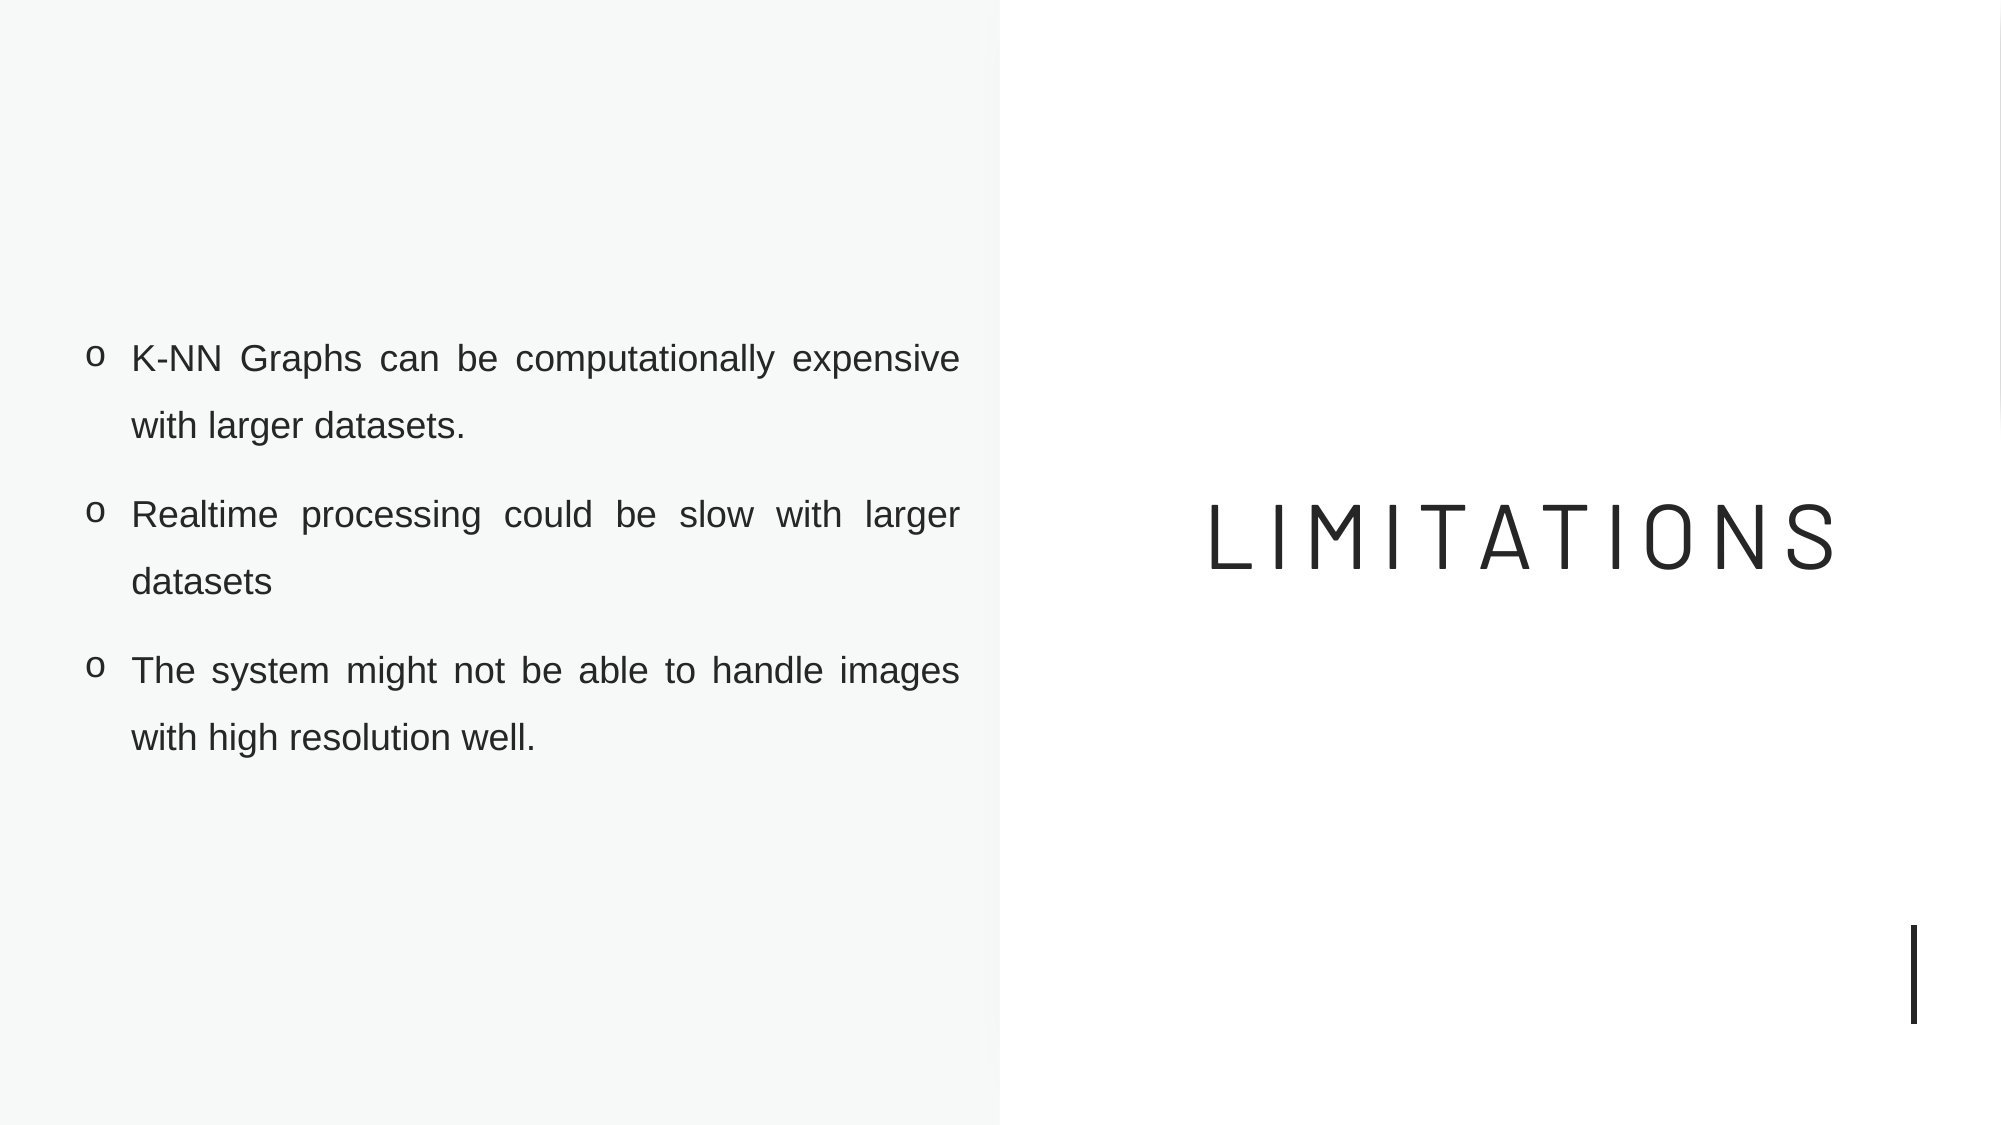

K-NN Graphs can be computationally expensive with larger datasets.
Realtime processing could be slow with larger datasets
The system might not be able to handle images with high resolution well.
# LIMITATIONS